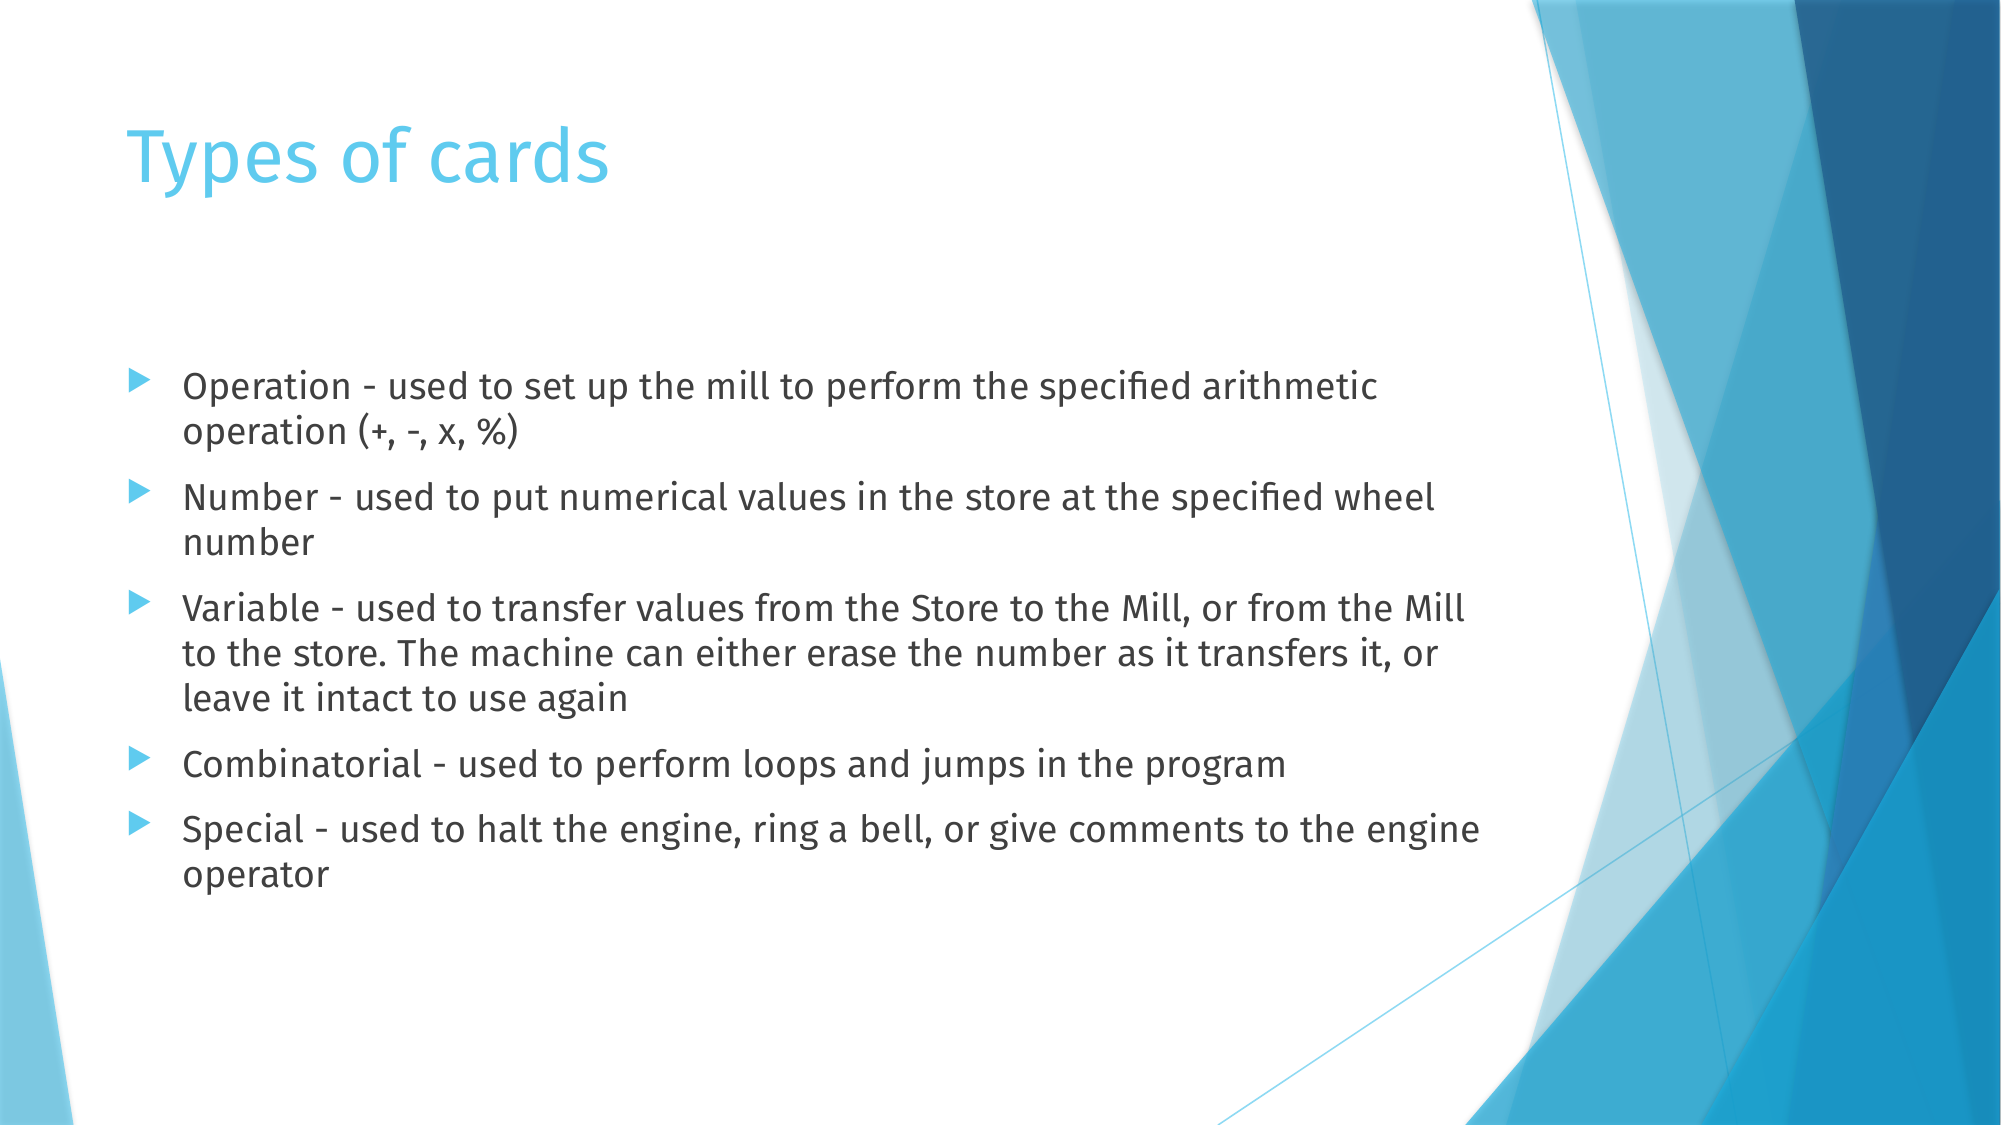

# Types of cards
Operation - used to set up the mill to perform the specified arithmetic operation (+, -, x, %)
Number - used to put numerical values in the store at the specified wheel number
Variable - used to transfer values from the Store to the Mill, or from the Mill to the store. The machine can either erase the number as it transfers it, or leave it intact to use again
Combinatorial - used to perform loops and jumps in the program
Special - used to halt the engine, ring a bell, or give comments to the engine operator